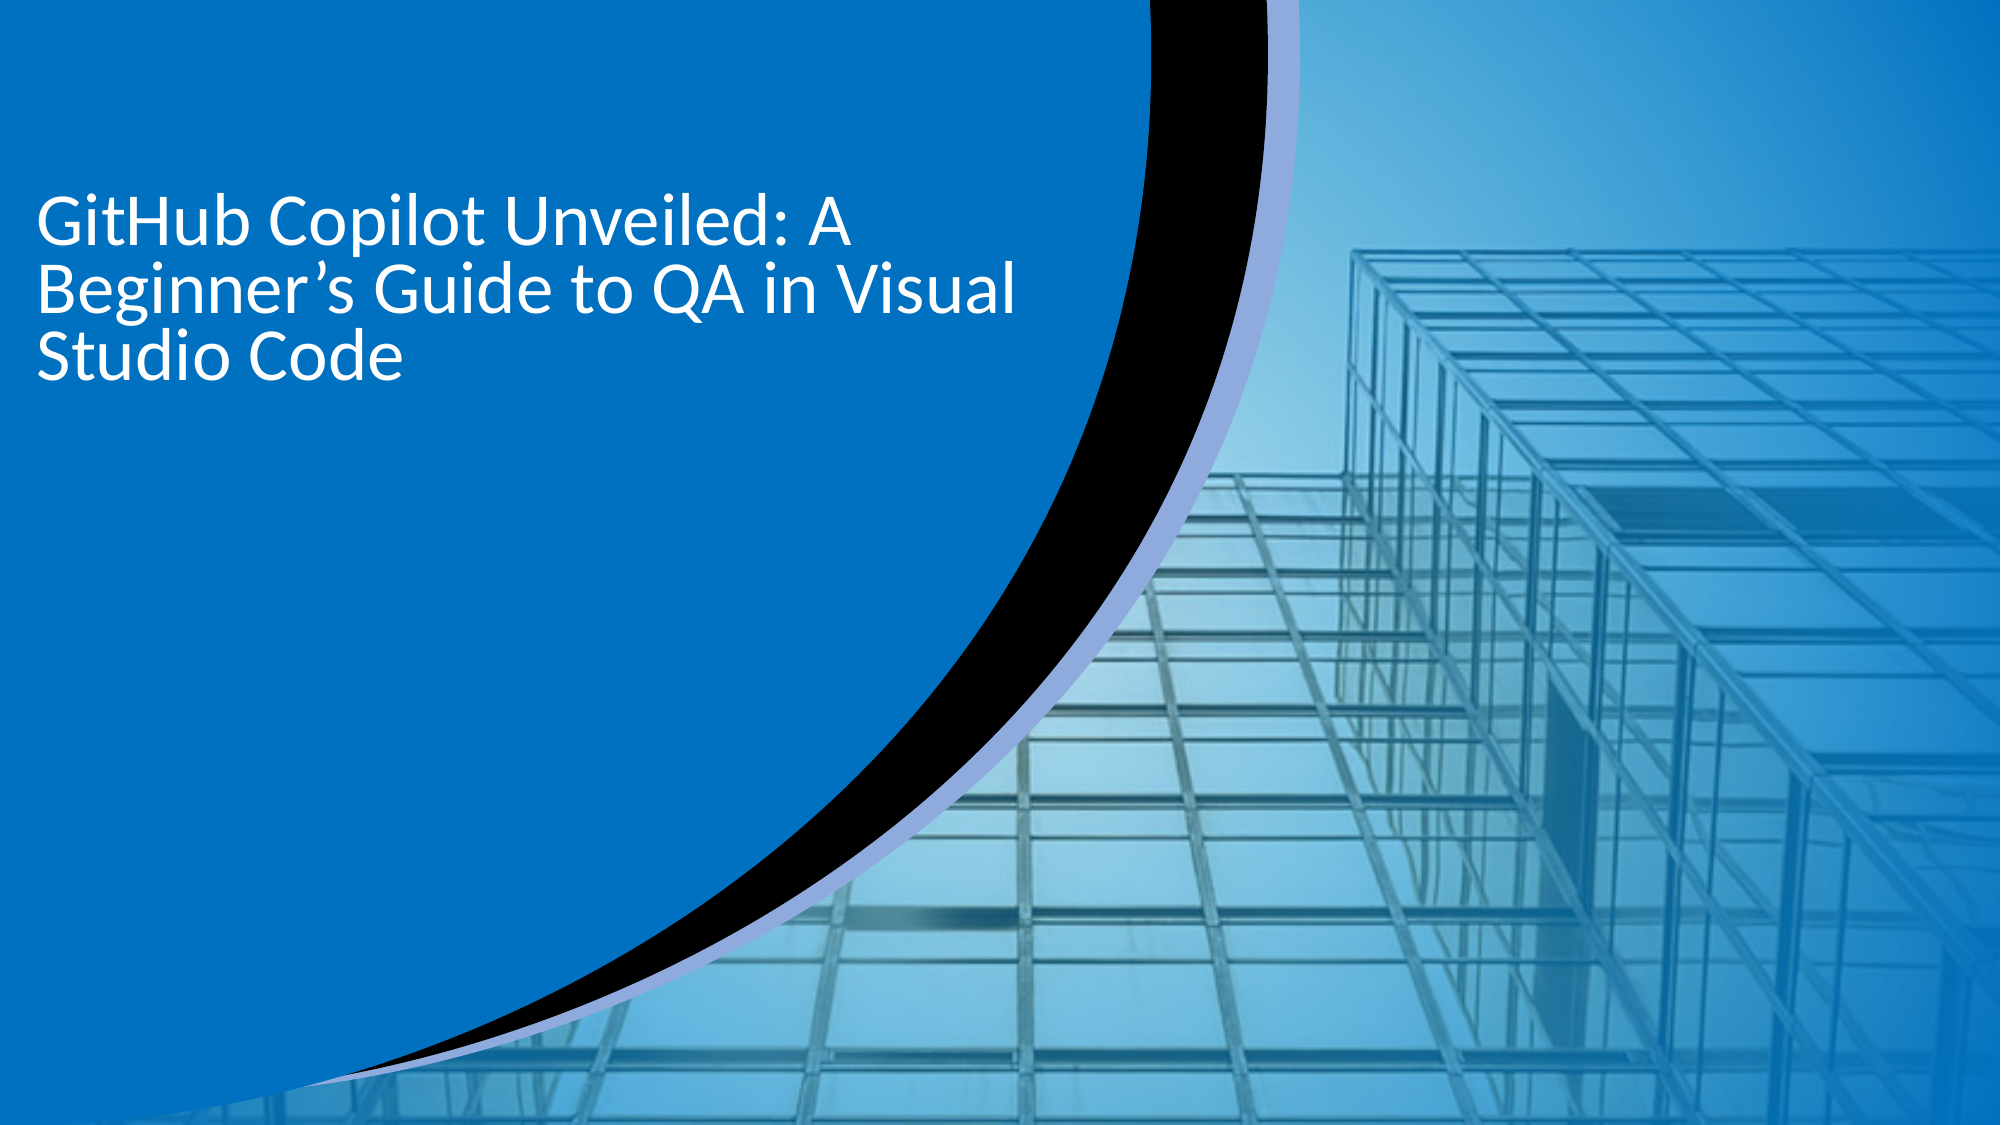

# GitHub Copilot Unveiled: A Beginner’s Guide to QA in Visual Studio Code